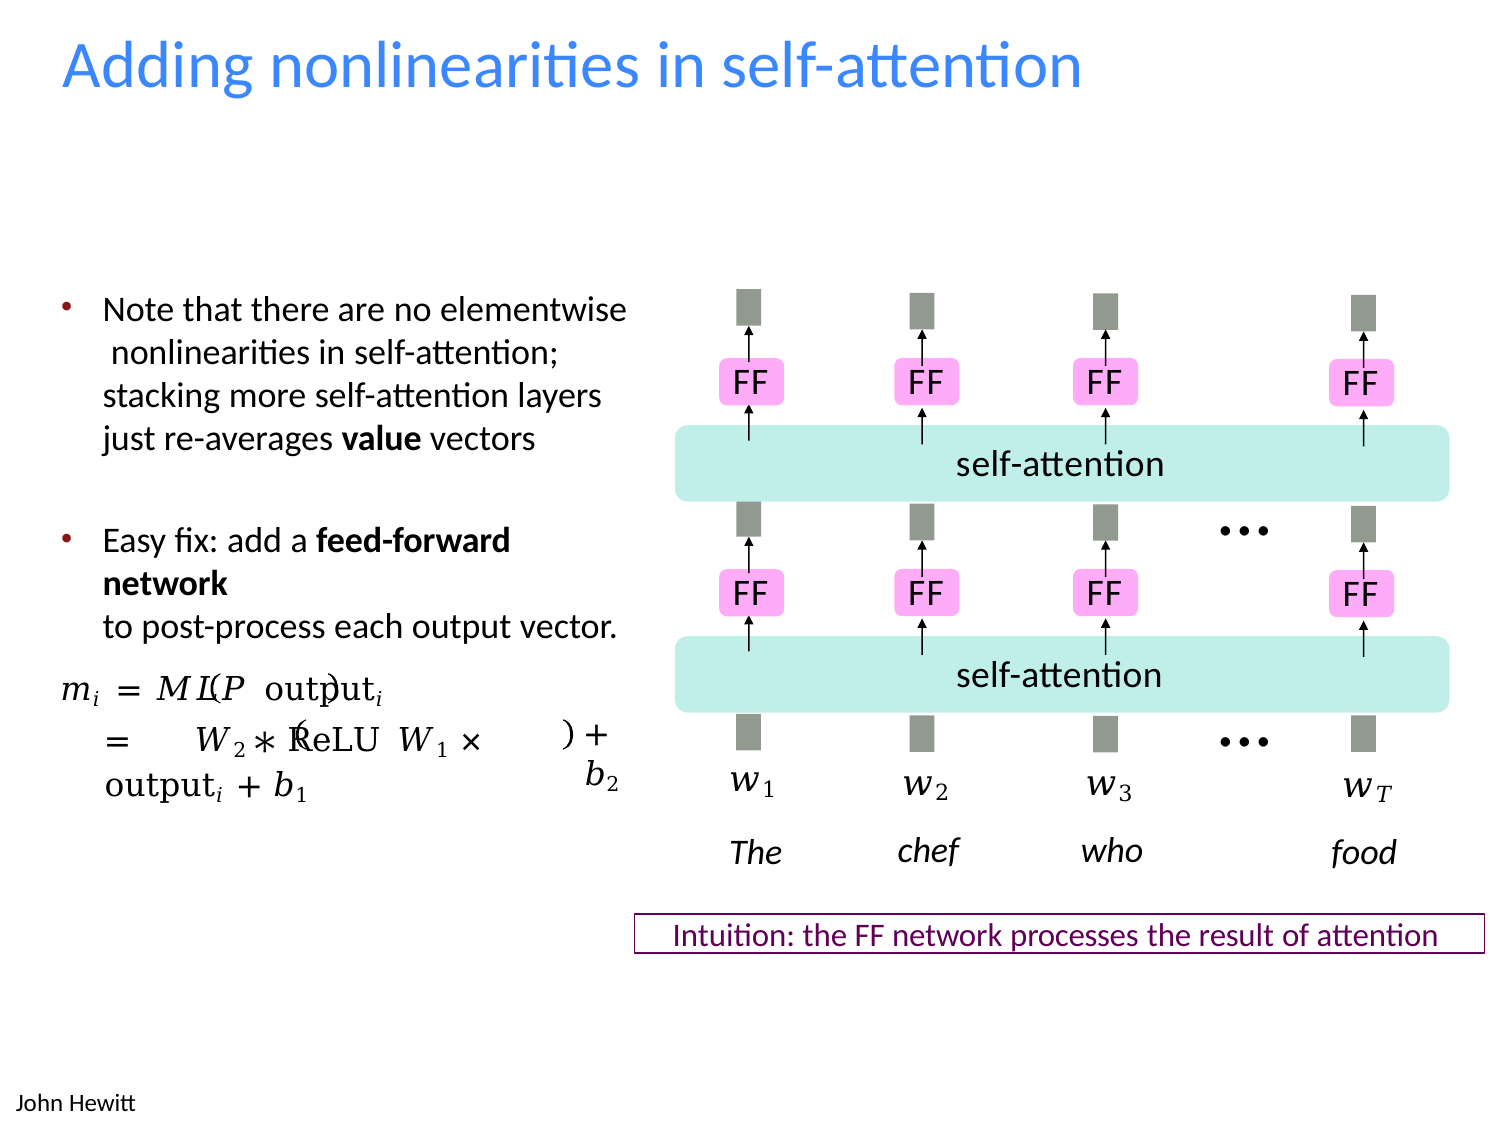

# Adding nonlinearities in self-attention
Note that there are no elementwise  nonlinearities in self-attention;  stacking more self-attention layers  just re-averages value vectors

Easy fix: add a feed-forward network
to post-process each output vector.

FF
FF
self-attention
FF
FF

…

FF
self-attention
FF
FF
FF

𝑚𝑖 = 𝑀𝐿𝑃 output𝑖
=	𝑊2 ∗ ReLU 𝑊1 × output𝑖 + 𝑏1
…

+ 𝑏2

𝑤2
chef
𝑤3
who
𝑤𝑇
food
𝑤1
The
Intuition: the FF network processes the result of attention
John Hewitt